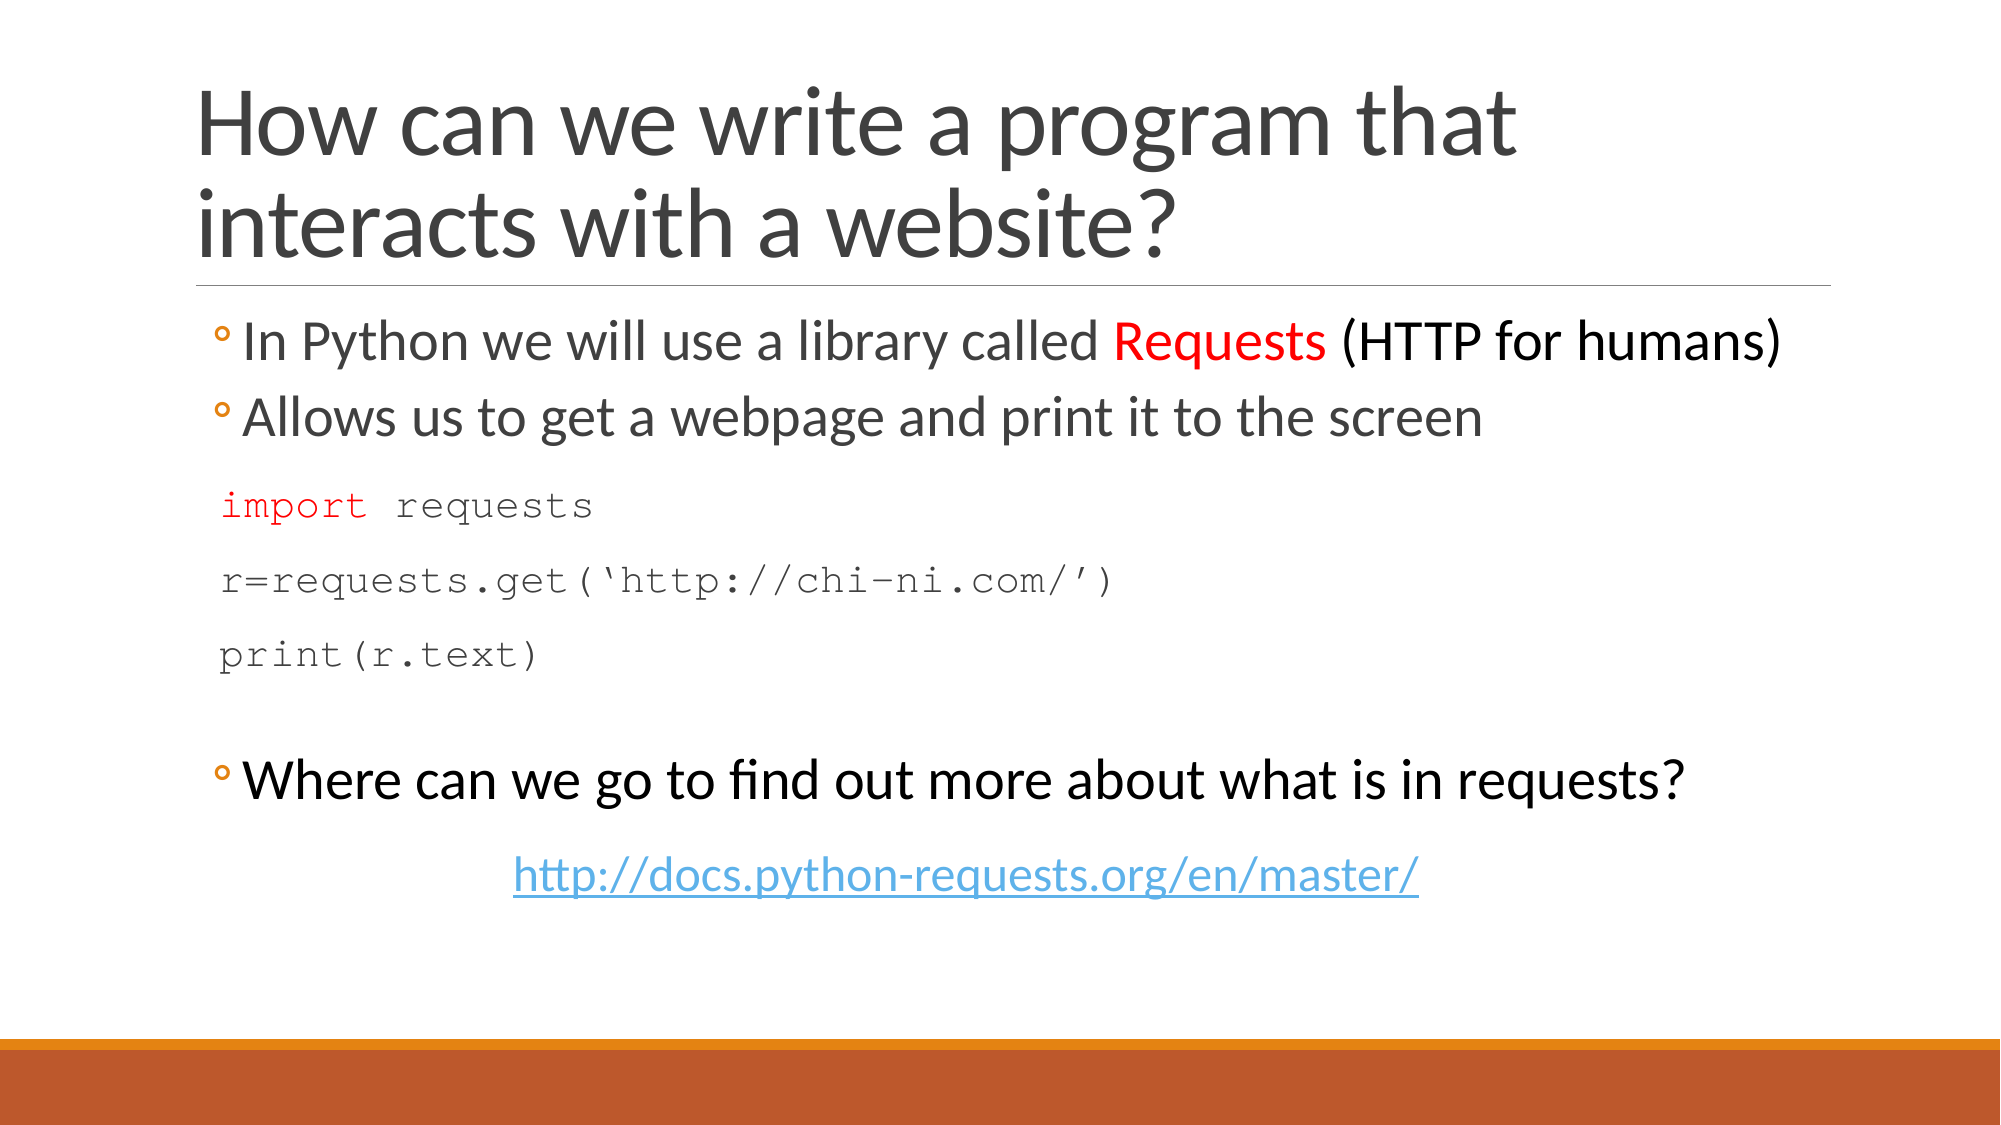

# How can we write a program that interacts with a website?
In Python we will use a library called Requests (HTTP for humans)
Allows us to get a webpage and print it to the screen
 import requests
 r=requests.get(‘http://chi-ni.com/’)
 print(r.text)

Where can we go to find out more about what is in requests?

		http://docs.python-requests.org/en/master/